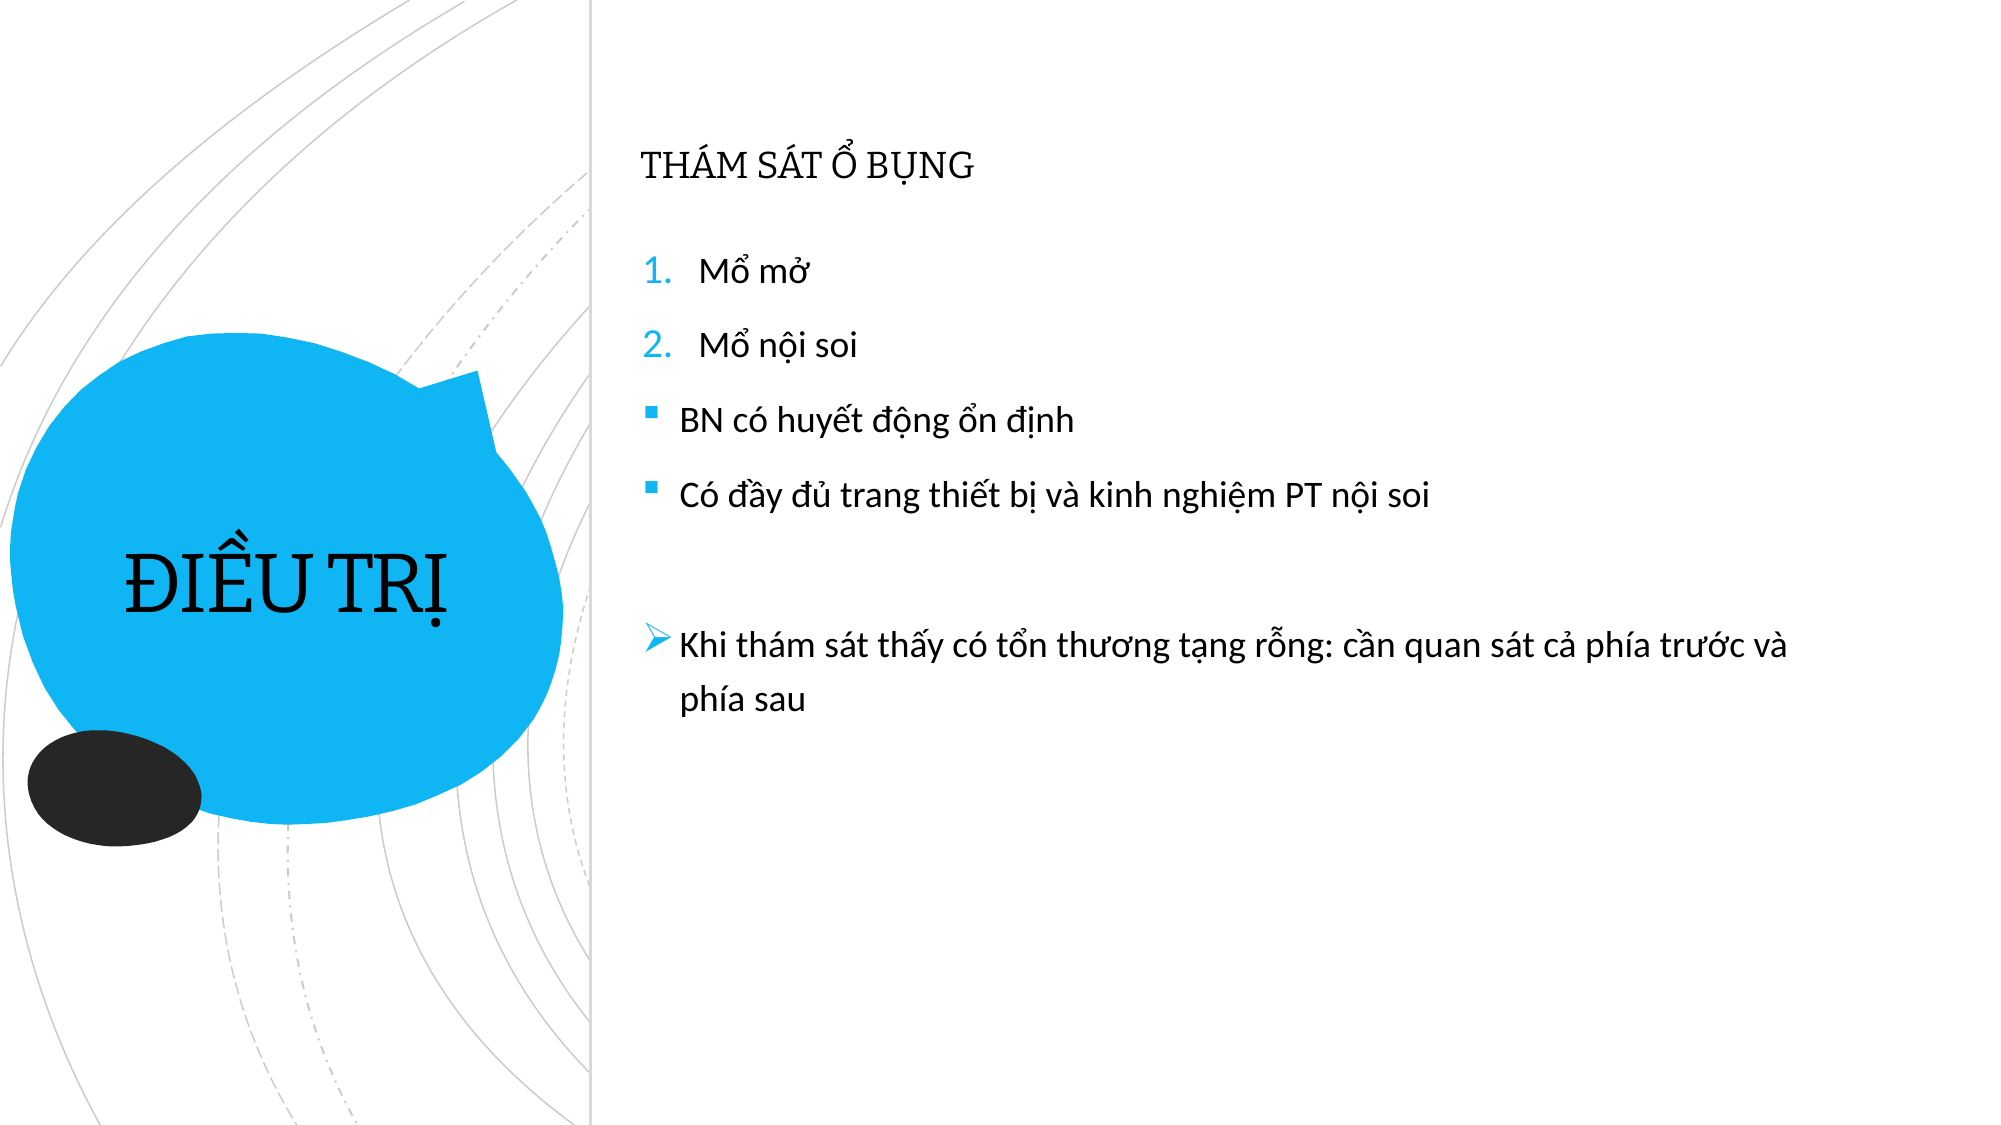

THÁM SÁT Ổ BỤNG
Mổ mở
Mổ nội soi
BN có huyết động ổn định
Có đầy đủ trang thiết bị và kinh nghiệm PT nội soi

Khi thám sát thấy có tổn thương tạng rỗng: cần quan sát cả phía trước và phía sau
# ĐIỀU TRỊ